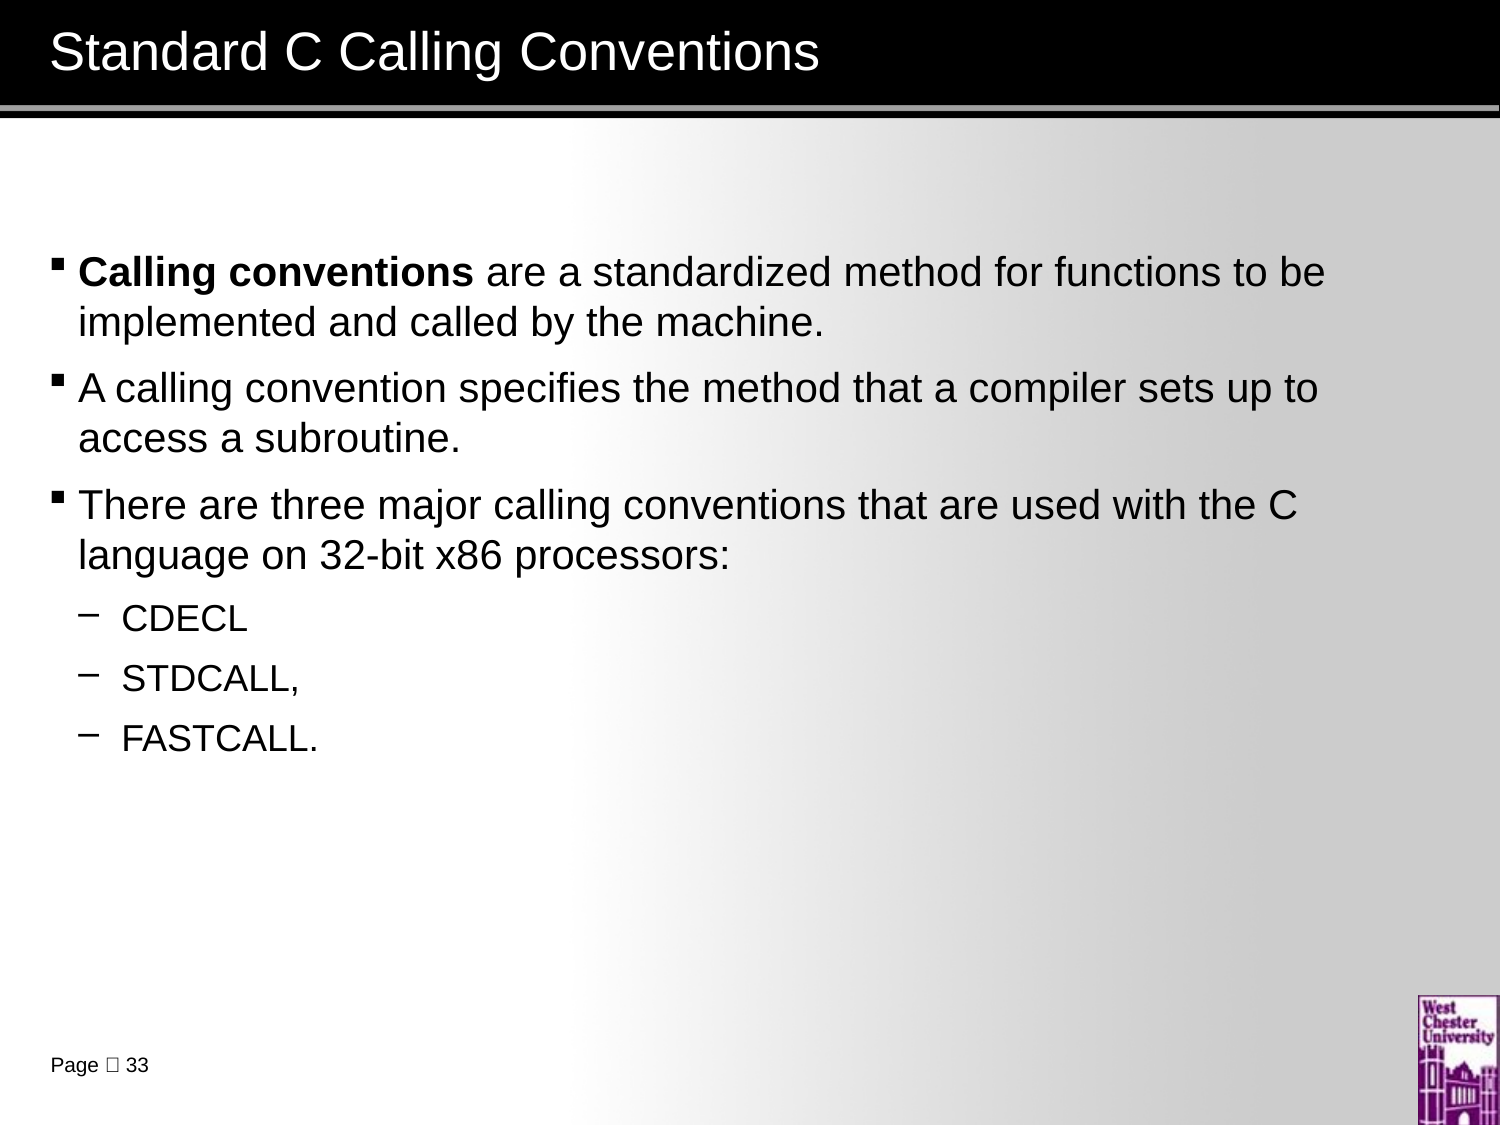

# Standard C Calling Conventions
Calling conventions are a standardized method for functions to be implemented and called by the machine.
A calling convention specifies the method that a compiler sets up to access a subroutine.
There are three major calling conventions that are used with the C language on 32-bit x86 processors:
CDECL
STDCALL,
FASTCALL.